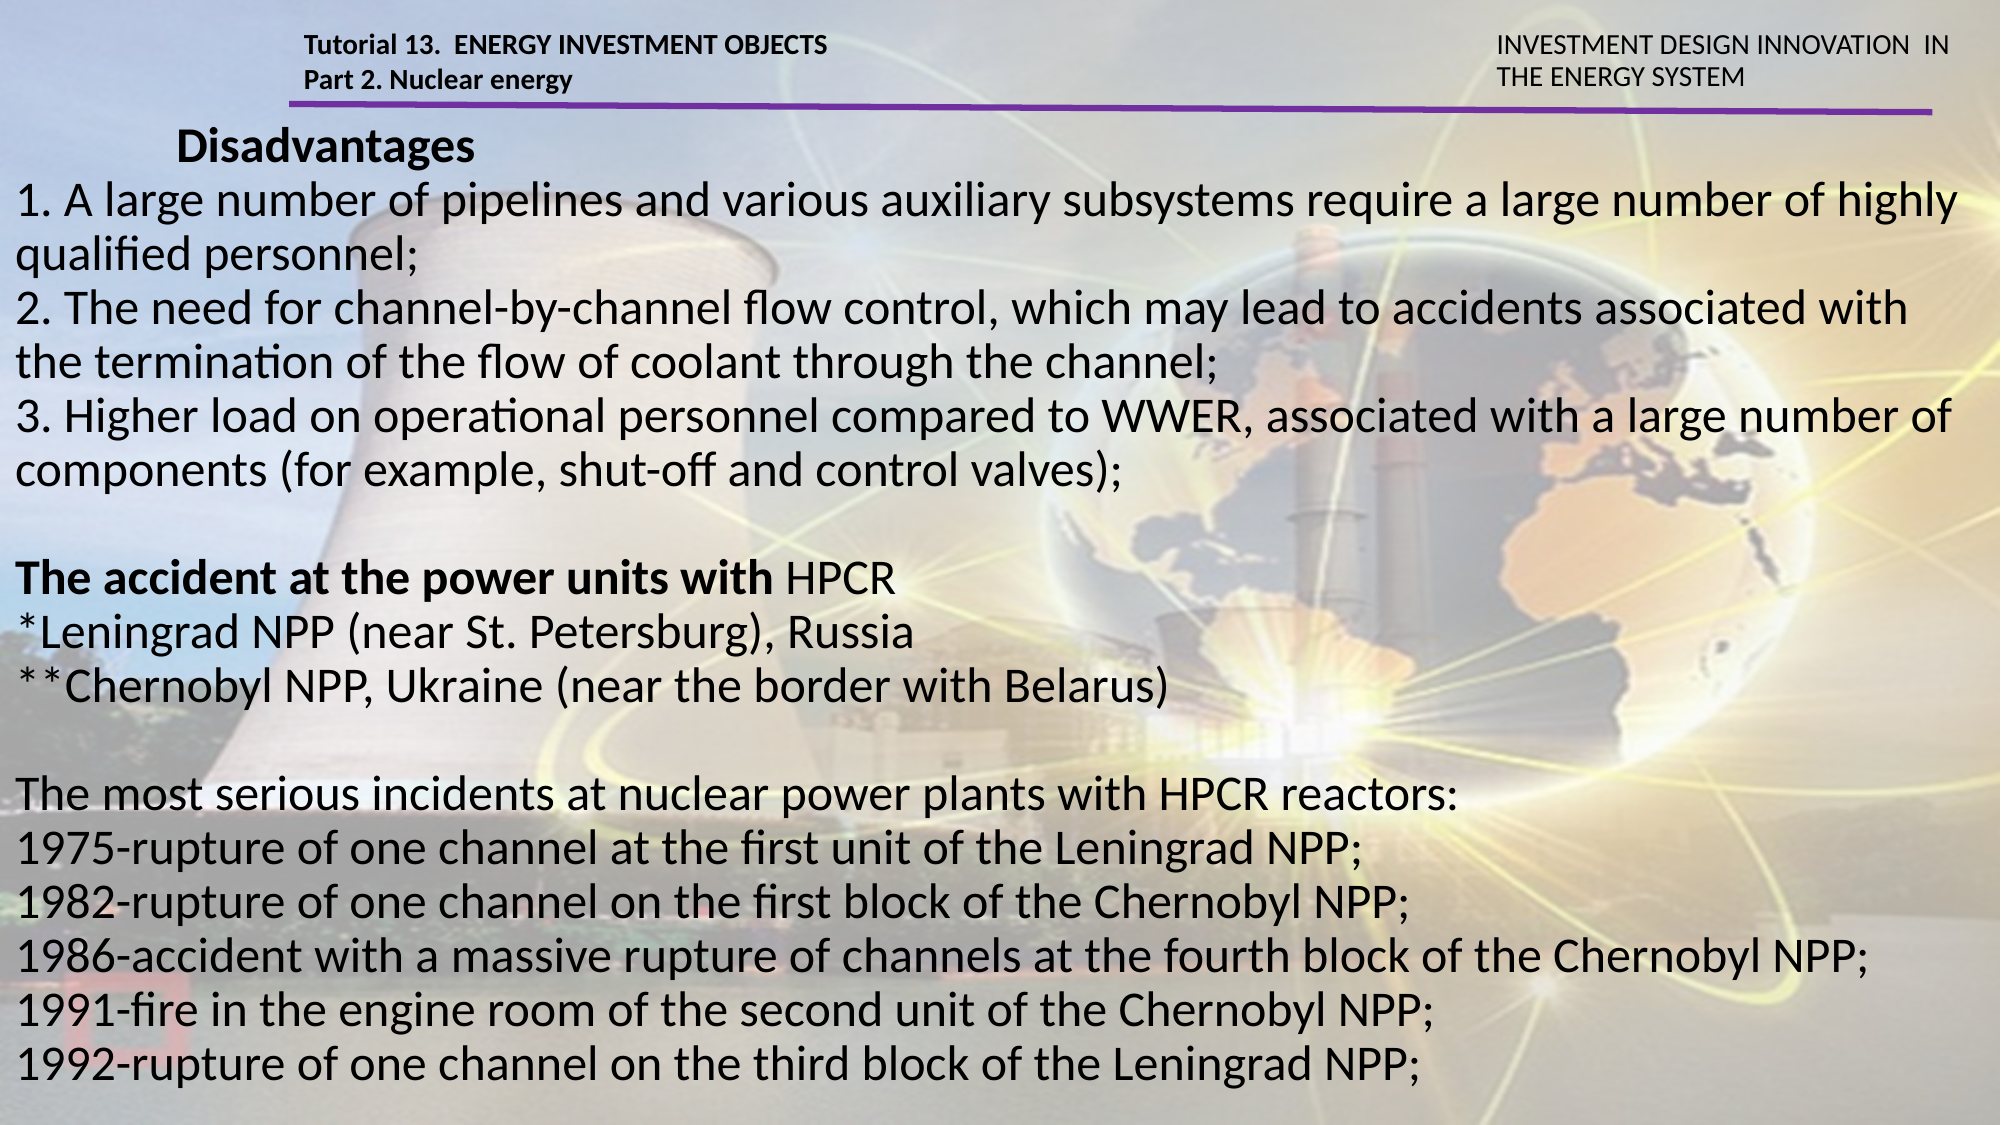

Tutorial 13.  ENERGY INVESTMENT OBJECTS
Part 2. Nuclear energy
INVESTMENT DESIGN INNOVATION  IN
THE ENERGY SYSTEM
	 Disadvantages
1. A large number of pipelines and various auxiliary subsystems require a large number of highly qualified personnel;
2. The need for channel-by-channel flow control, which may lead to accidents associated with the termination of the flow of coolant through the channel;
3. Higher load on operational personnel compared to WWER, associated with a large number of components (for example, shut-off and control valves);

The accident at the power units with HPCR
*Leningrad NPP (near St. Petersburg), Russia
**Chernobyl NPP, Ukraine (near the border with Belarus)

The most serious incidents at nuclear power plants with HPCR reactors:
1975-rupture of one channel at the first unit of the Leningrad NPP;
1982-rupture of one channel on the first block of the Chernobyl NPP;
1986-accident with a massive rupture of channels at the fourth block of the Chernobyl NPP;
1991-fire in the engine room of the second unit of the Chernobyl NPP;
1992-rupture of one channel on the third block of the Leningrad NPP;